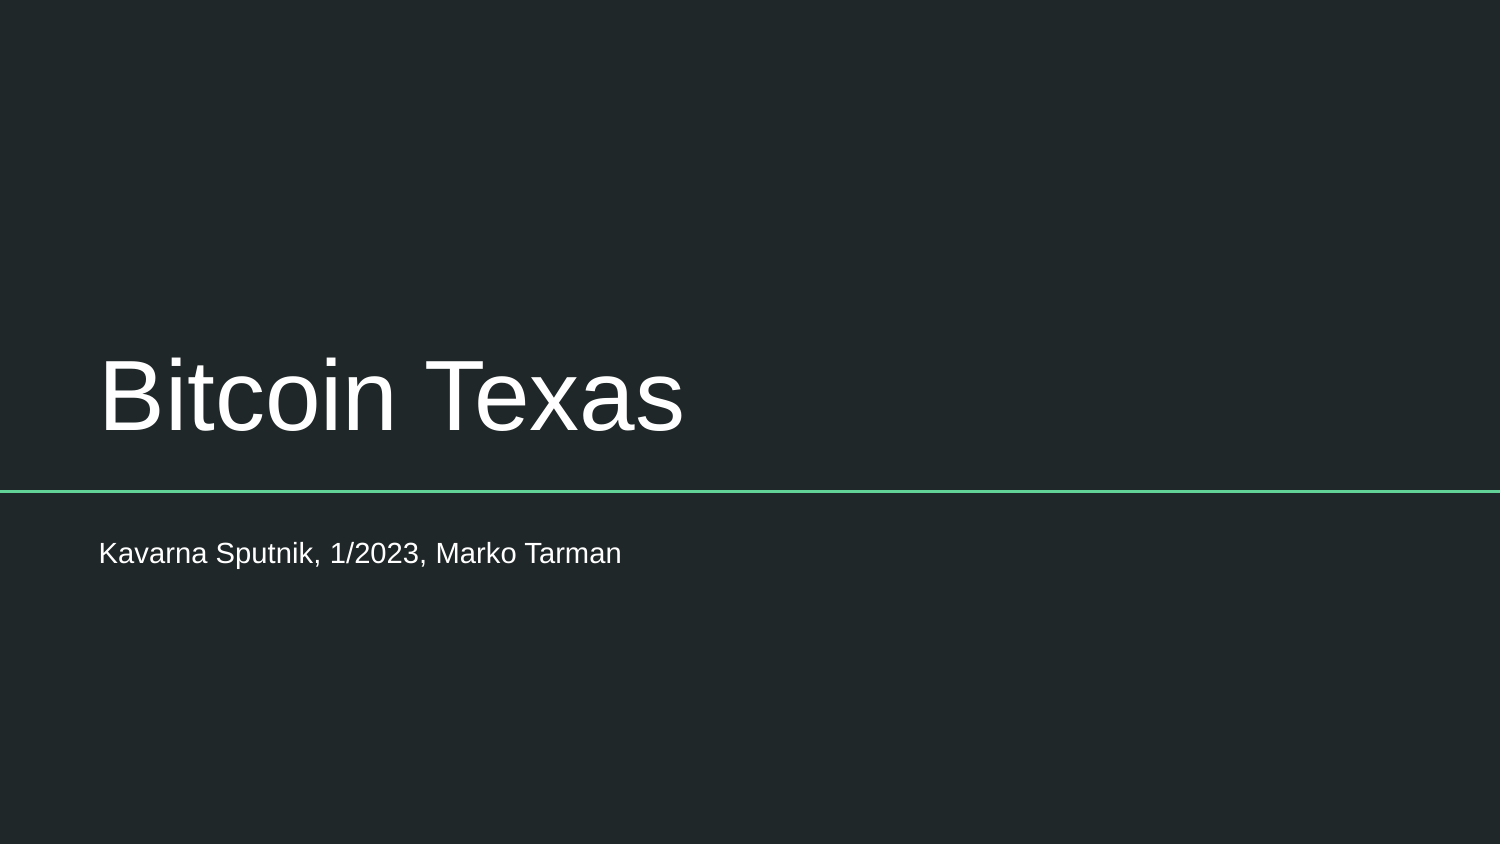

# Bitcoin Texas
Kavarna Sputnik, 1/2023, Marko Tarman